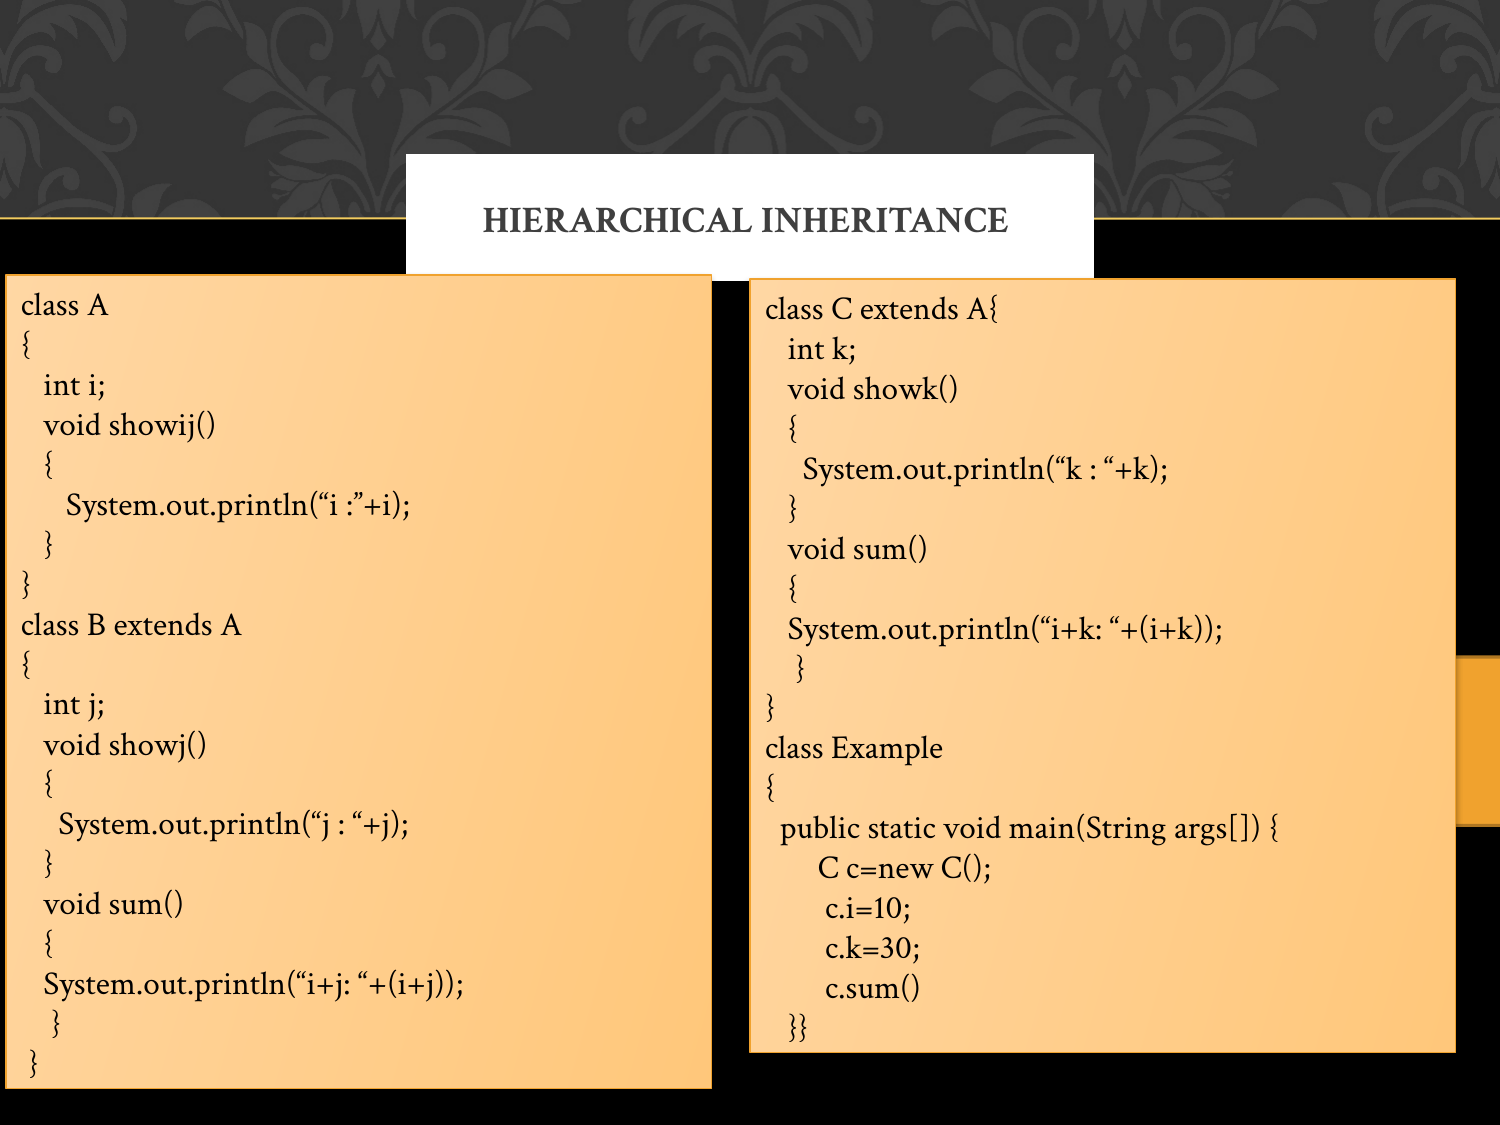

# HIERARCHICAL INHERITANCE
class A
{
   int i;
   void showij()
   {
      System.out.println(“i :”+i);
   }
}
class B extends A
{
   int j;
   void showj()
   {
     System.out.println(“j : “+j);
   }
   void sum()
   {
   System.out.println(“i+j: “+(i+j));
    }
 }
class C extends A{
   int k;
   void showk()
   {
     System.out.println(“k : “+k);
   }
   void sum()
   {
   System.out.println(“i+k: “+(i+k));
    }
}
class Example
{
  public static void main(String args[]) {
       C c=new C();
        c.i=10;
        c.k=30;
        c.sum()
   }}

Output:
1
1
1